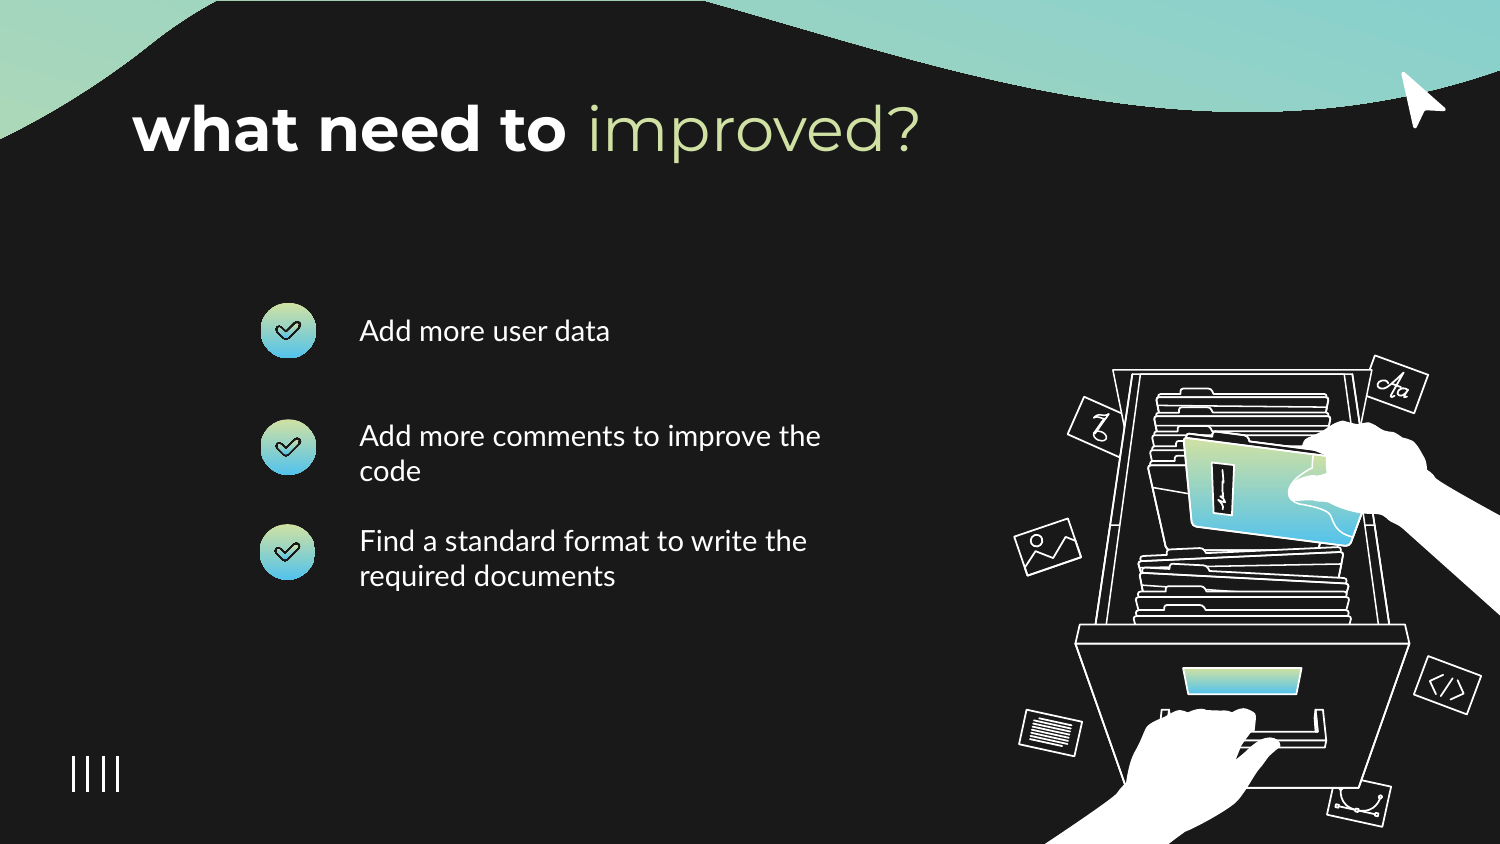

# what need to improved?
Add more user data

Add more comments to improve the code

Find a standard format to write the required documents